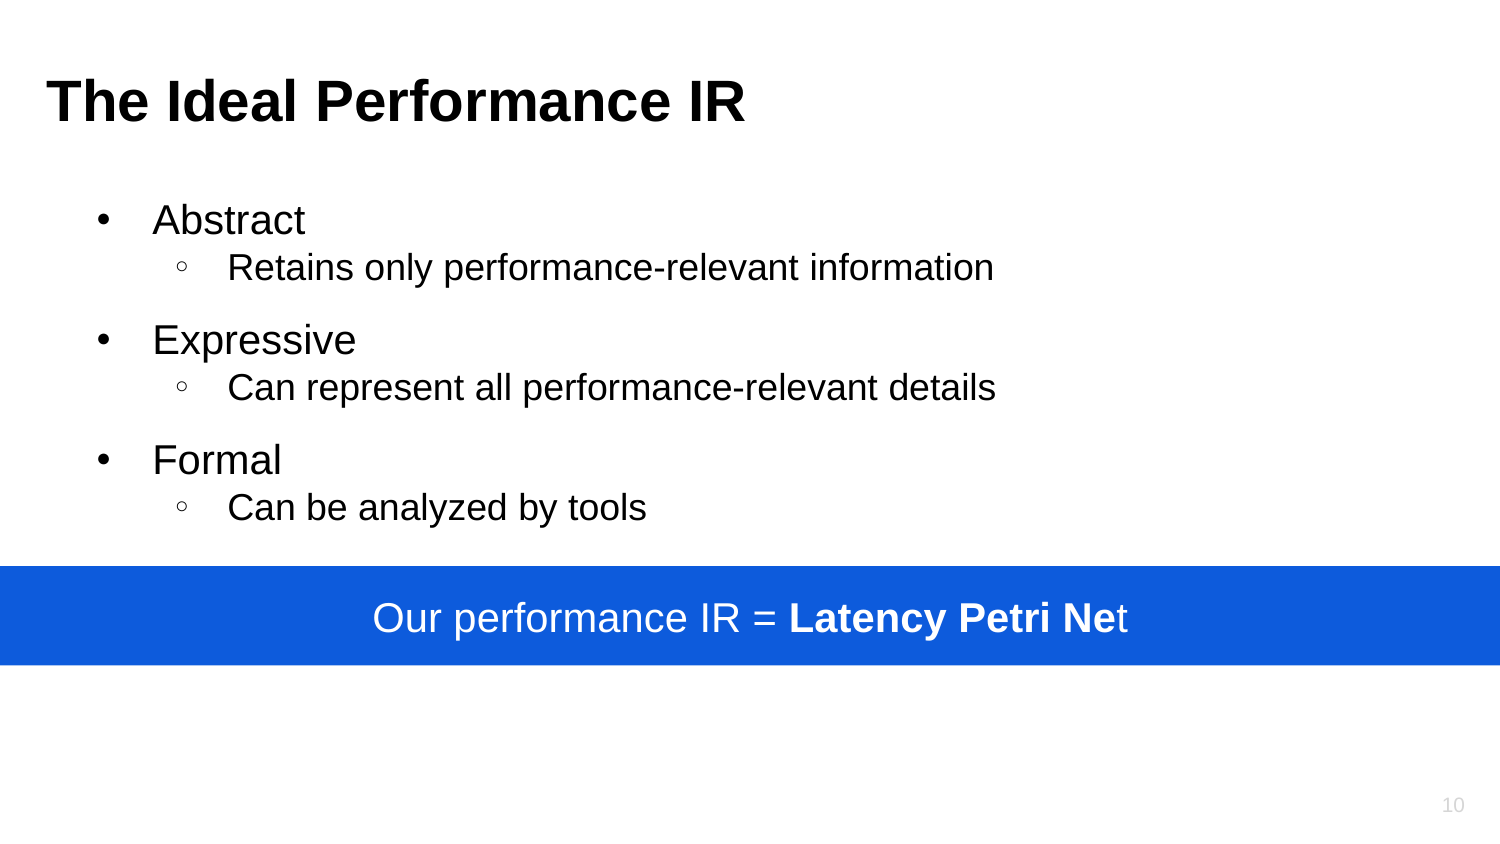

The Ideal Performance IR
Abstract
Retains only performance-relevant information
Expressive
Can represent all performance-relevant details
Formal
Can be analyzed by tools
Our performance IR = Latency Petri Net
10